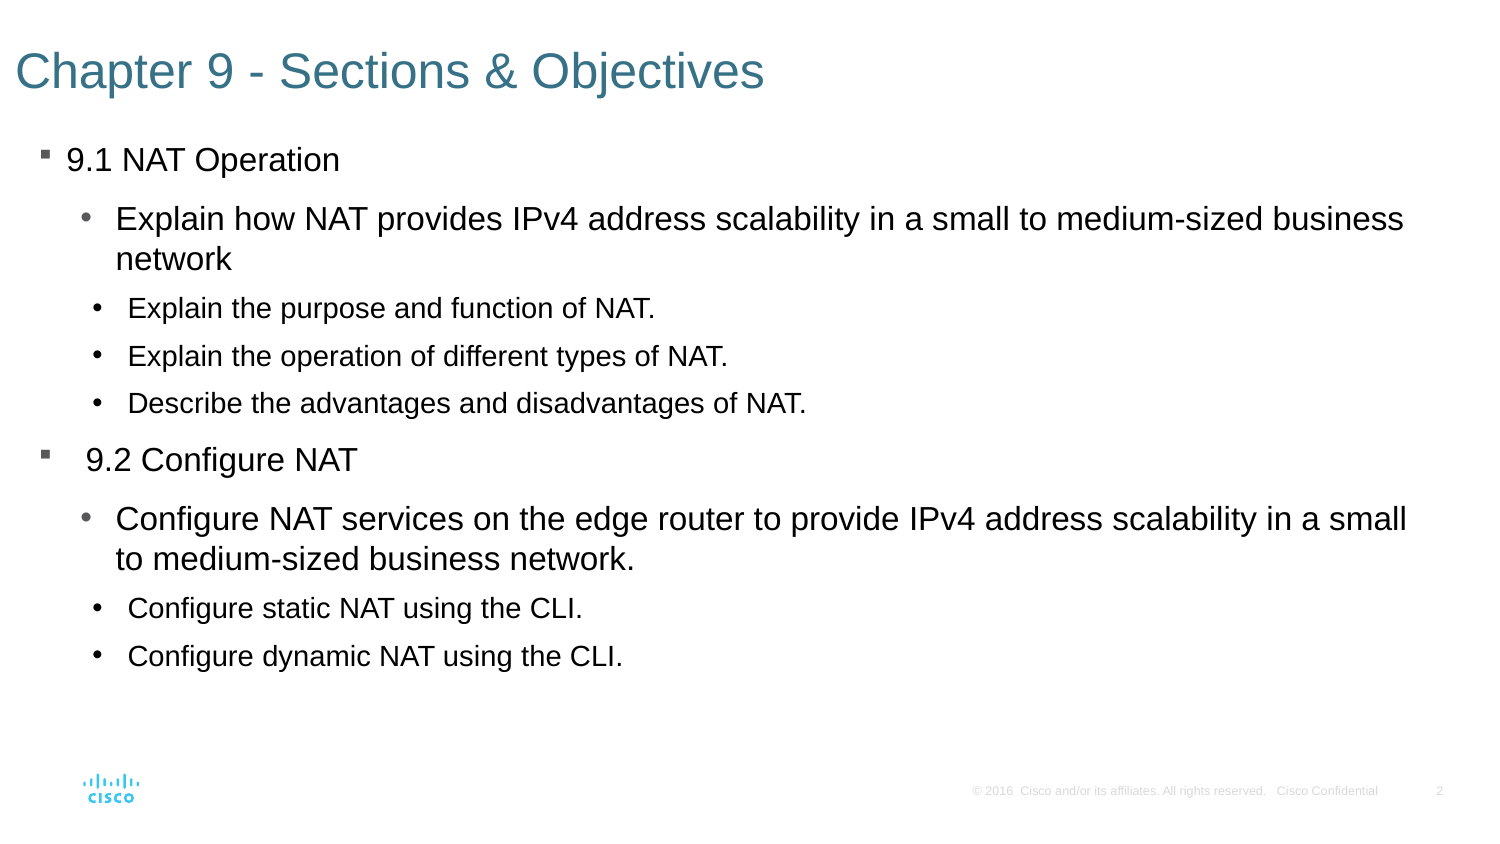

# Chapter 9 - Sections & Objectives
9.1 NAT Operation
Explain how NAT provides IPv4 address scalability in a small to medium-sized business network
Explain the purpose and function of NAT.
Explain the operation of different types of NAT.
Describe the advantages and disadvantages of NAT.
9.2 Configure NAT
Configure NAT services on the edge router to provide IPv4 address scalability in a small to medium-sized business network.
Configure static NAT using the CLI.
Configure dynamic NAT using the CLI.